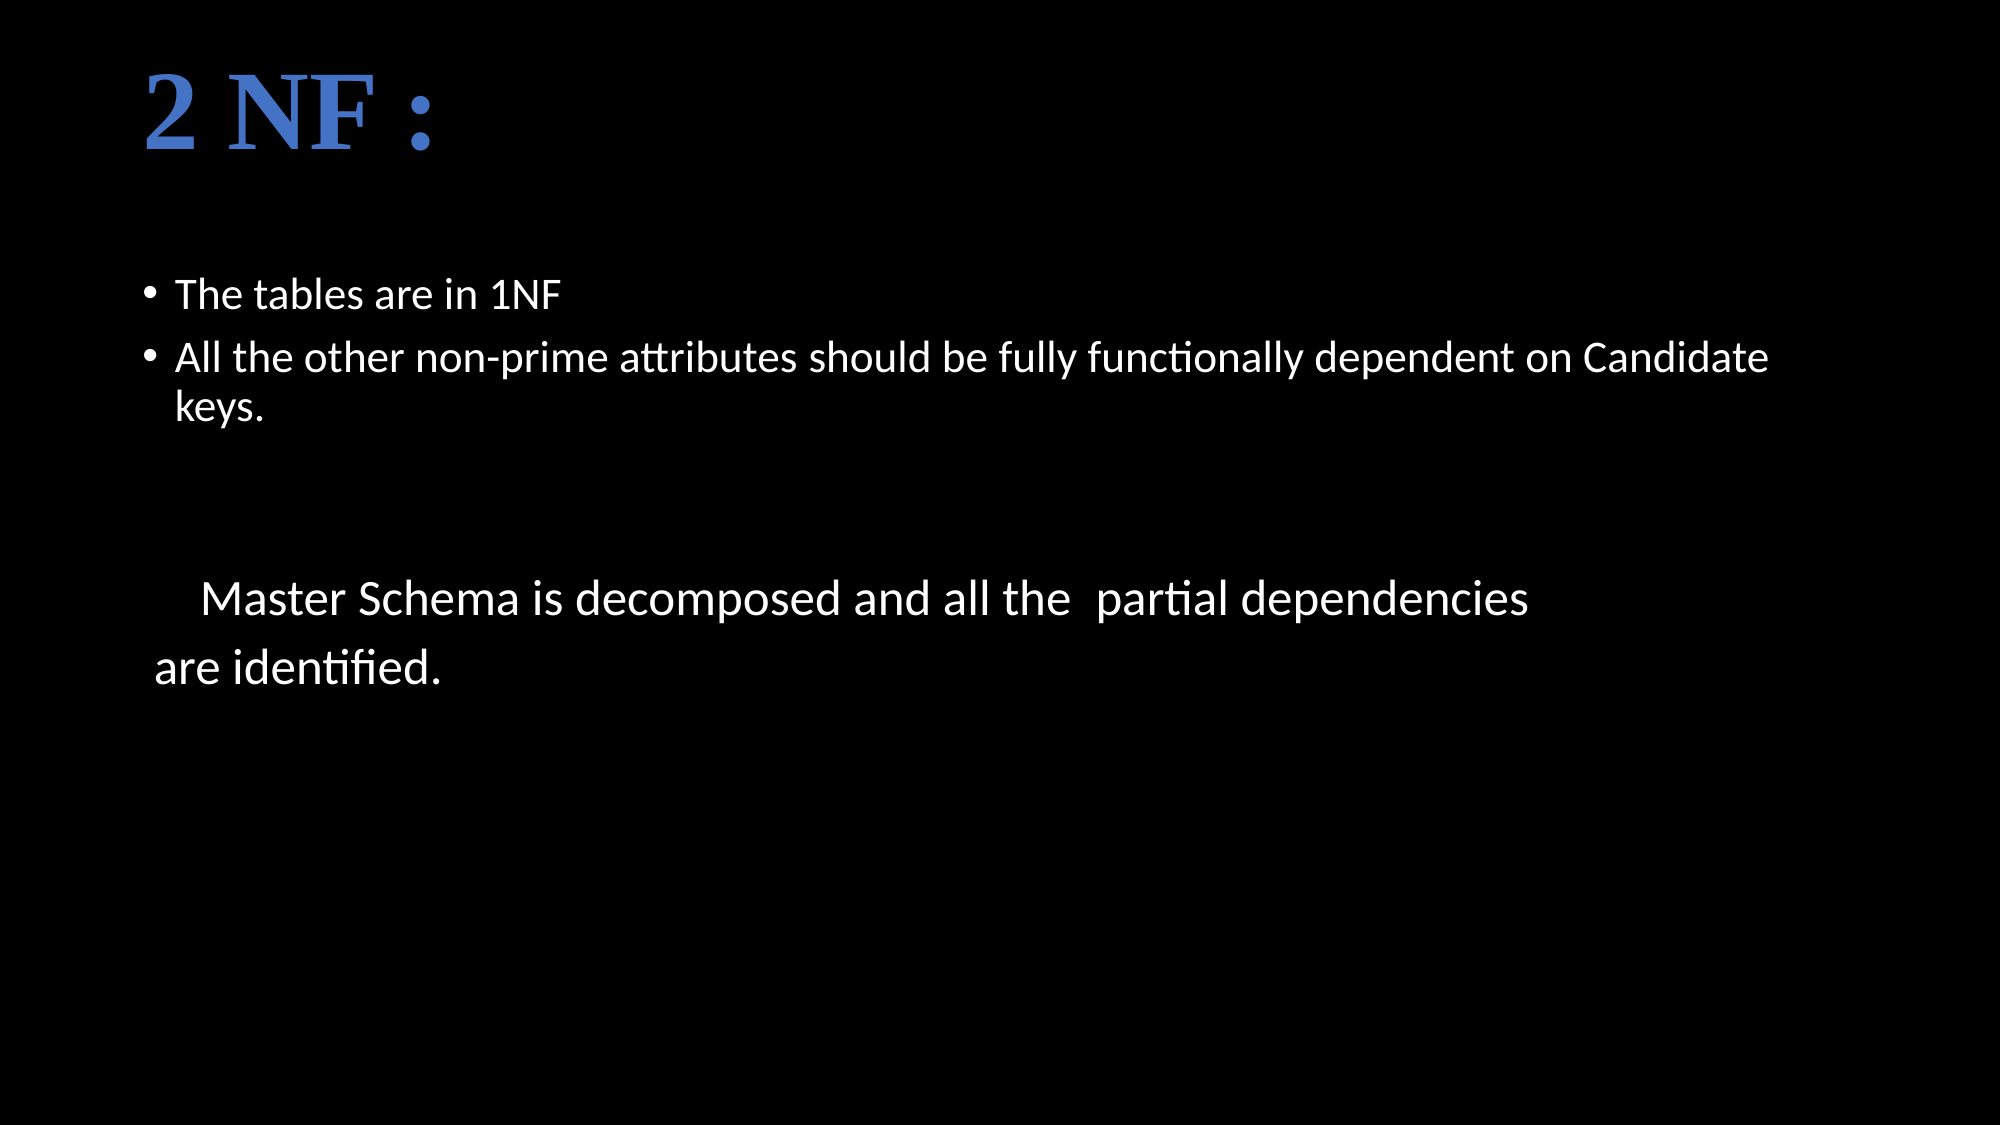

2 NF :

The tables are in 1NF
All the other non-prime attributes should be fully functionally dependent on Candidate keys.

     Master Schema is decomposed and all the  partial dependencies
 are identified.